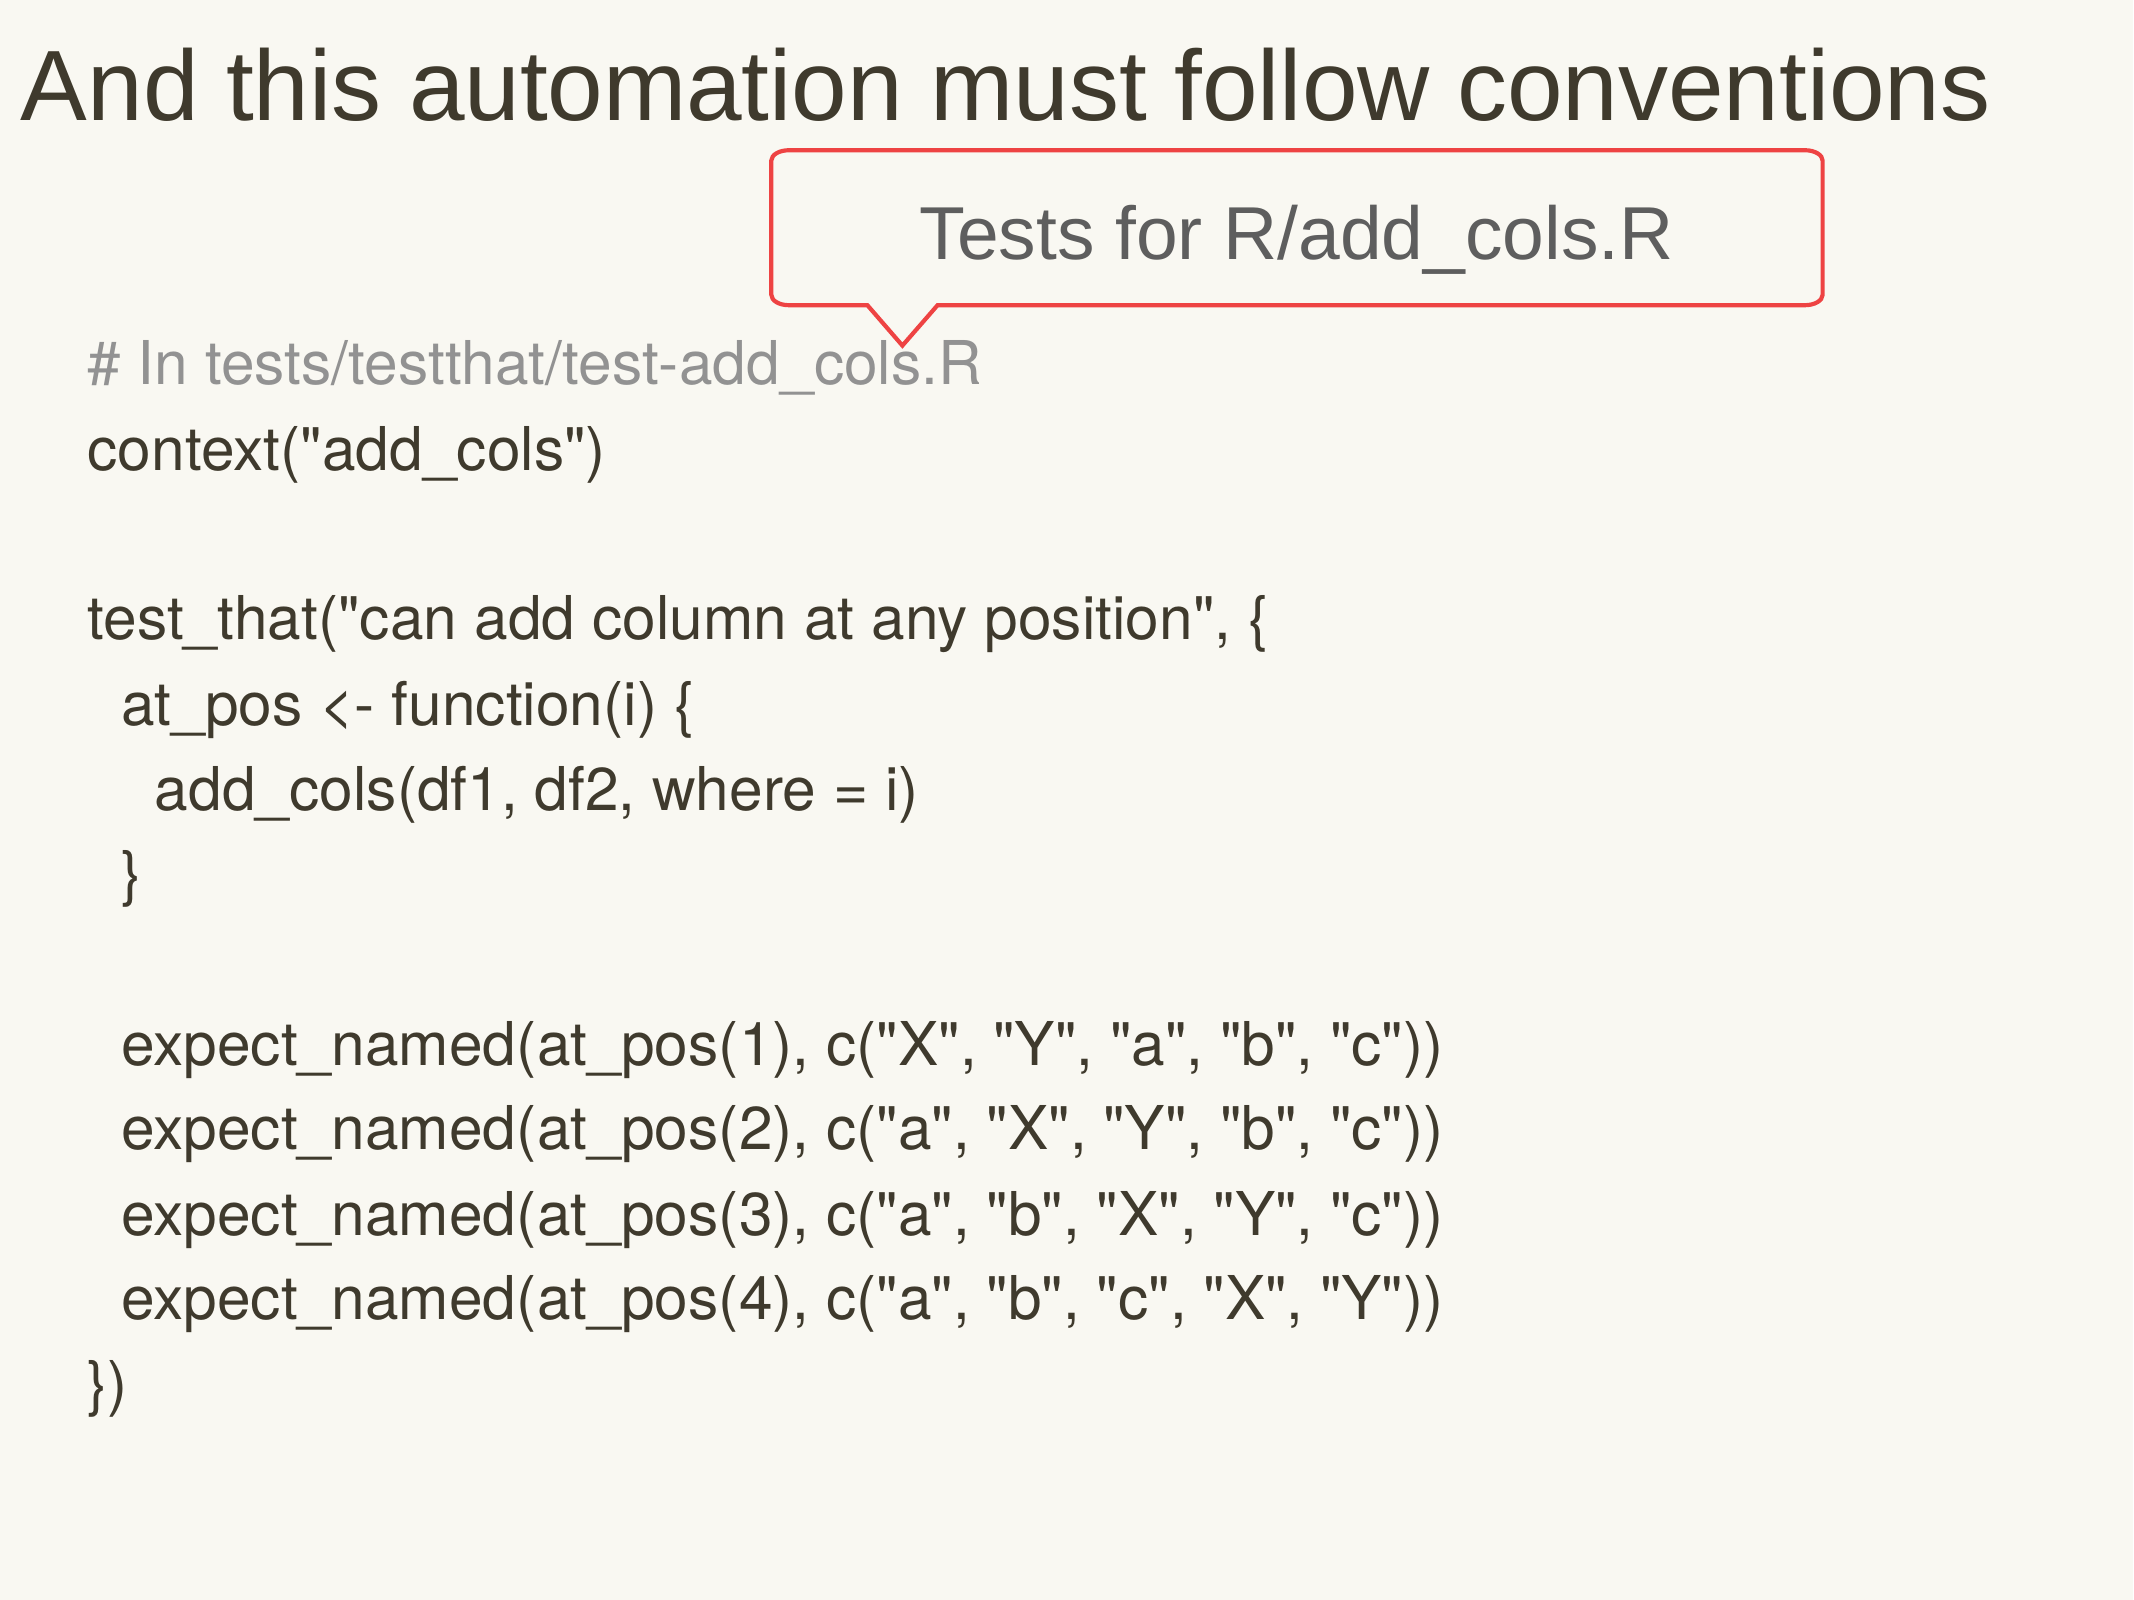

# And this automation must follow conventions
Tests for R/add_cols.R
# In tests/testthat/test-add_cols.R
context("add_cols")

test_that("can add column at any position", {
  at_pos <- function(i) {
    add_cols(df1, df2, where = i)
  }

  expect_named(at_pos(1), c("X", "Y", "a", "b", "c"))
  expect_named(at_pos(2), c("a", "X", "Y", "b", "c"))
  expect_named(at_pos(3), c("a", "b", "X", "Y", "c"))
  expect_named(at_pos(4), c("a", "b", "c", "X", "Y"))
})